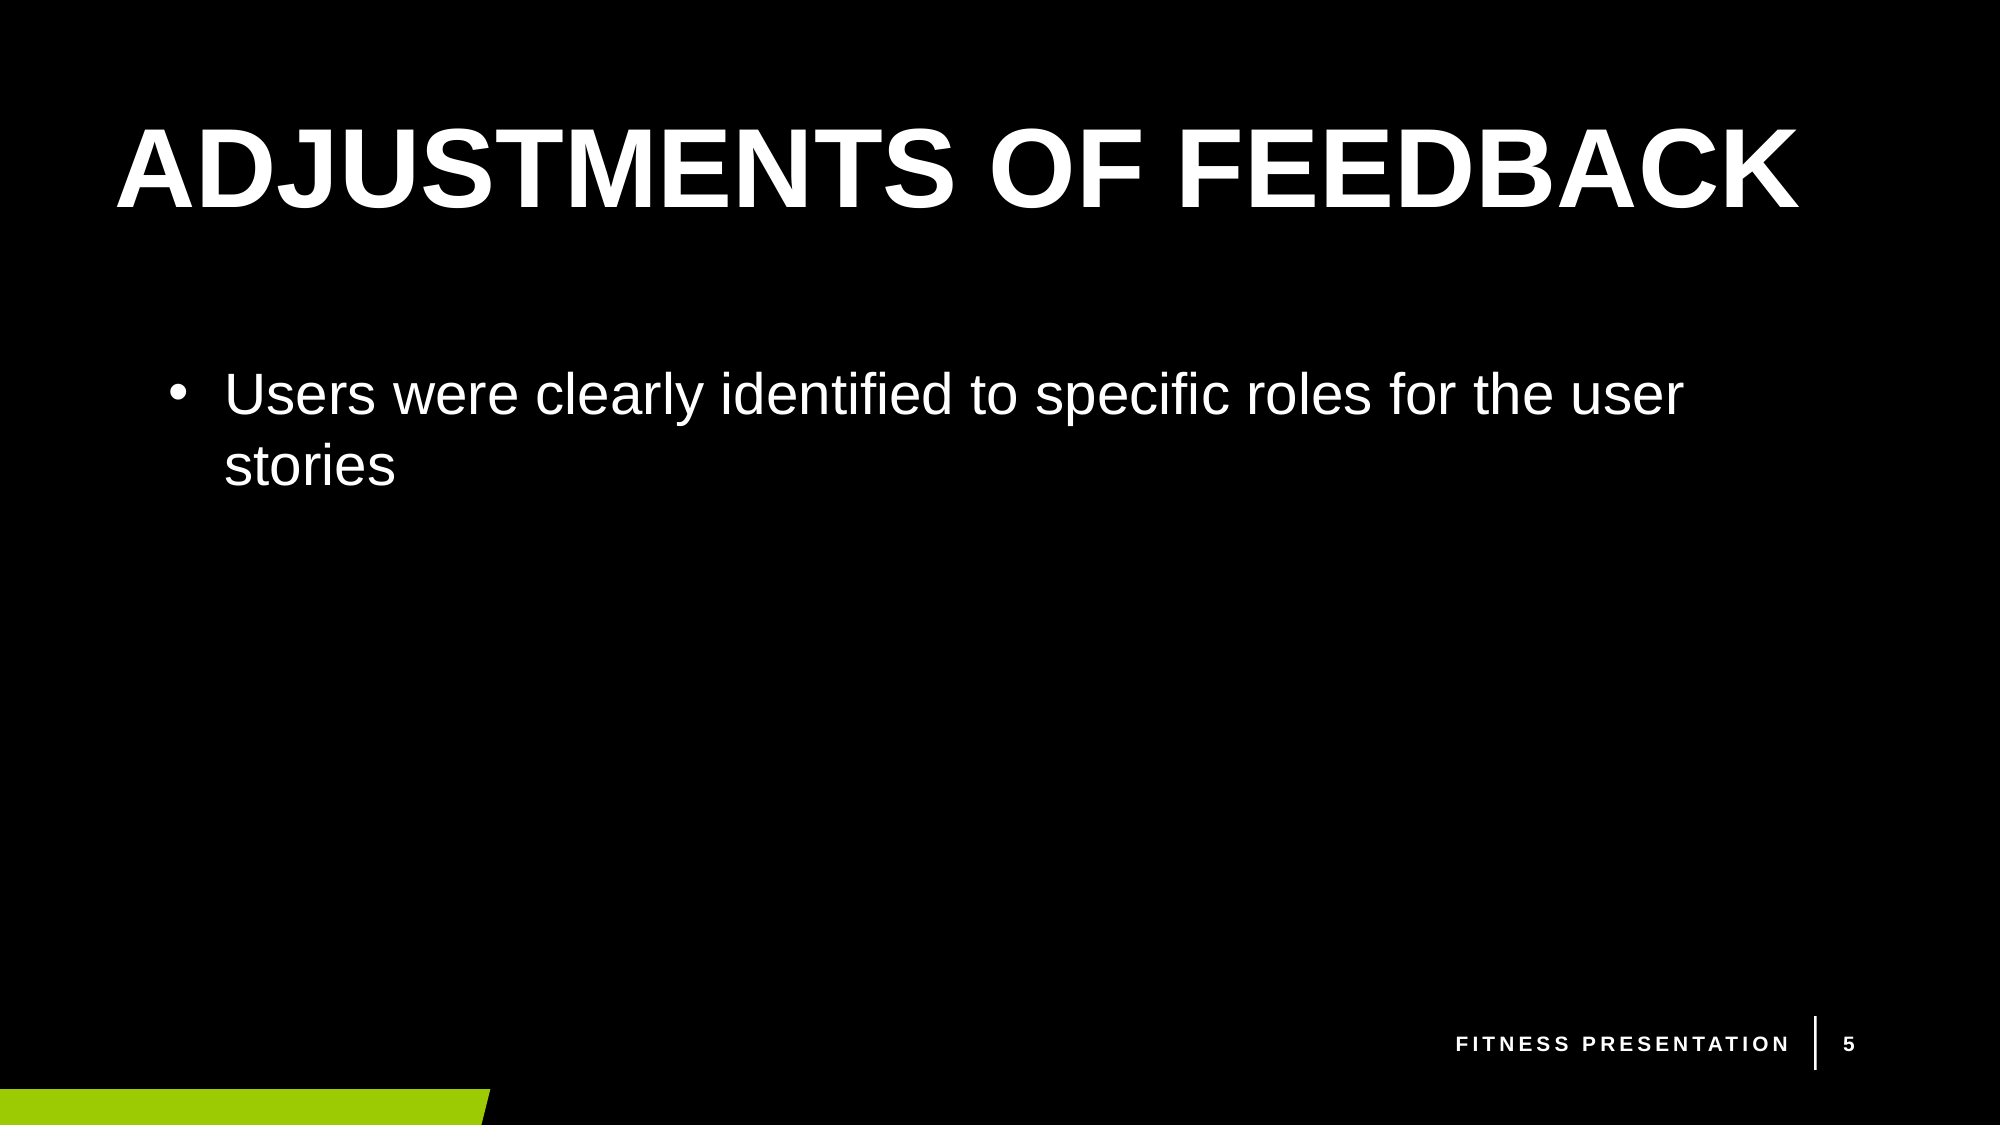

# ADJUSTMENTS OF FEEDBACK

Users were clearly identified to specific roles for the user stories

Fitness Presentation
5